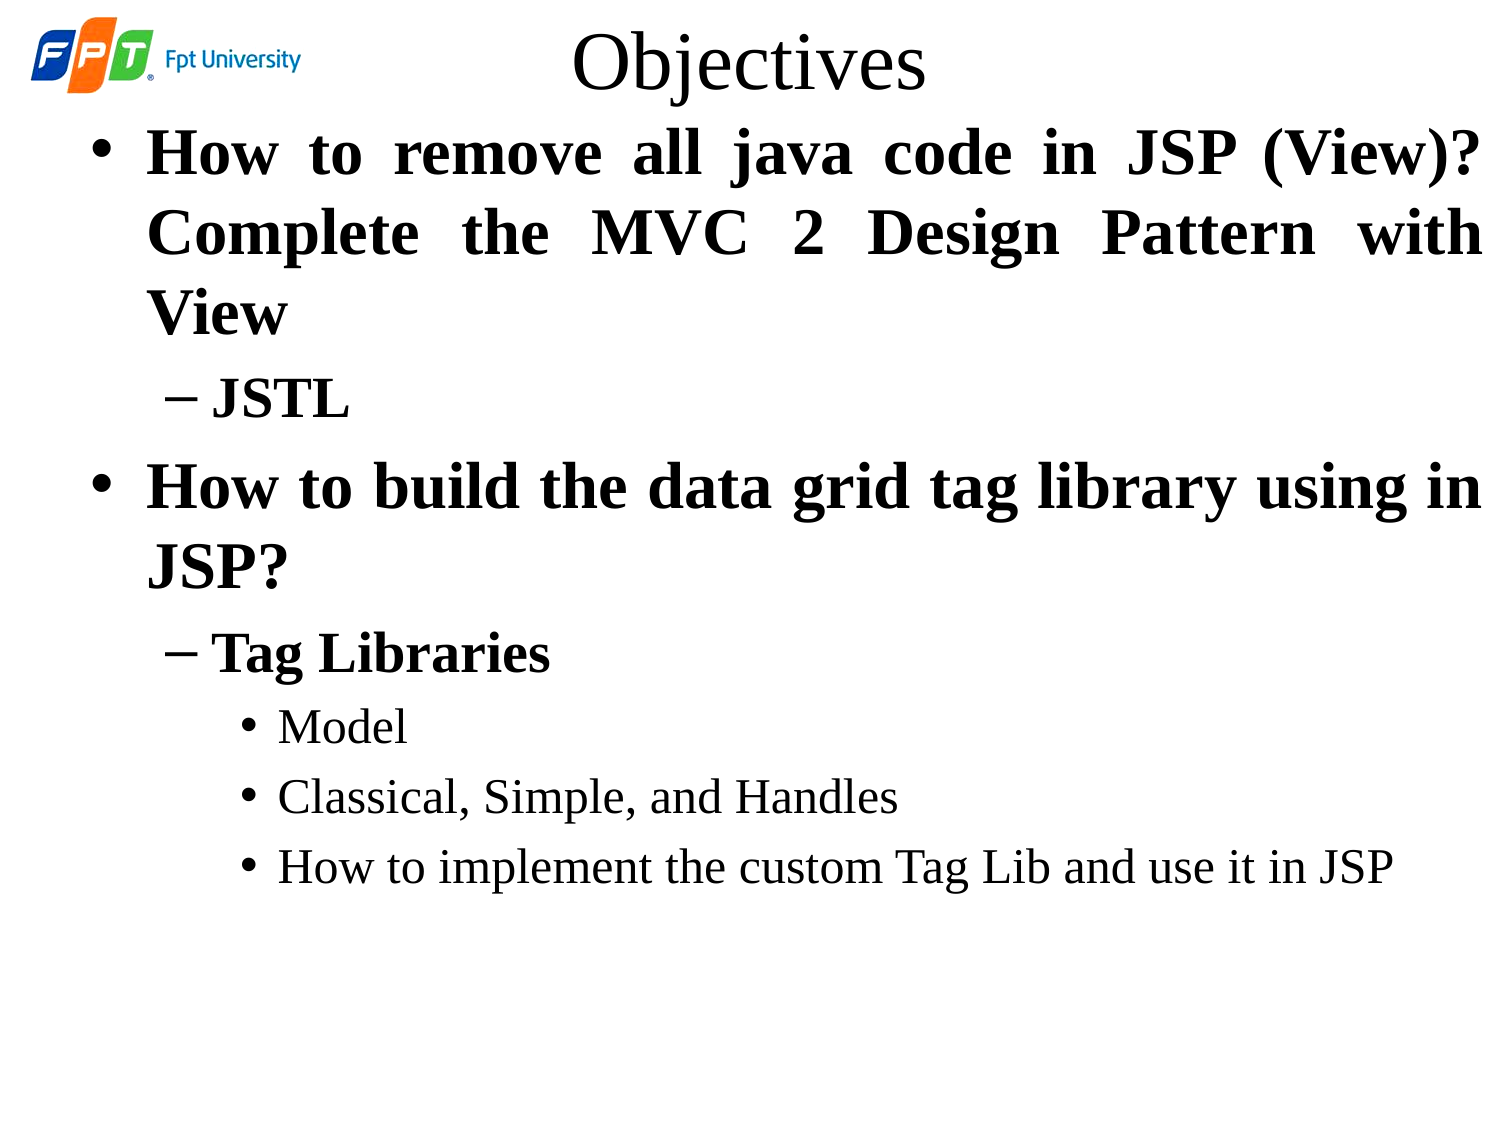

# Objectives
How to remove all java code in JSP (View)? Complete the MVC 2 Design Pattern with View
JSTL
How to build the data grid tag library using in JSP?
Tag Libraries
Model
Classical, Simple, and Handles
How to implement the custom Tag Lib and use it in JSP